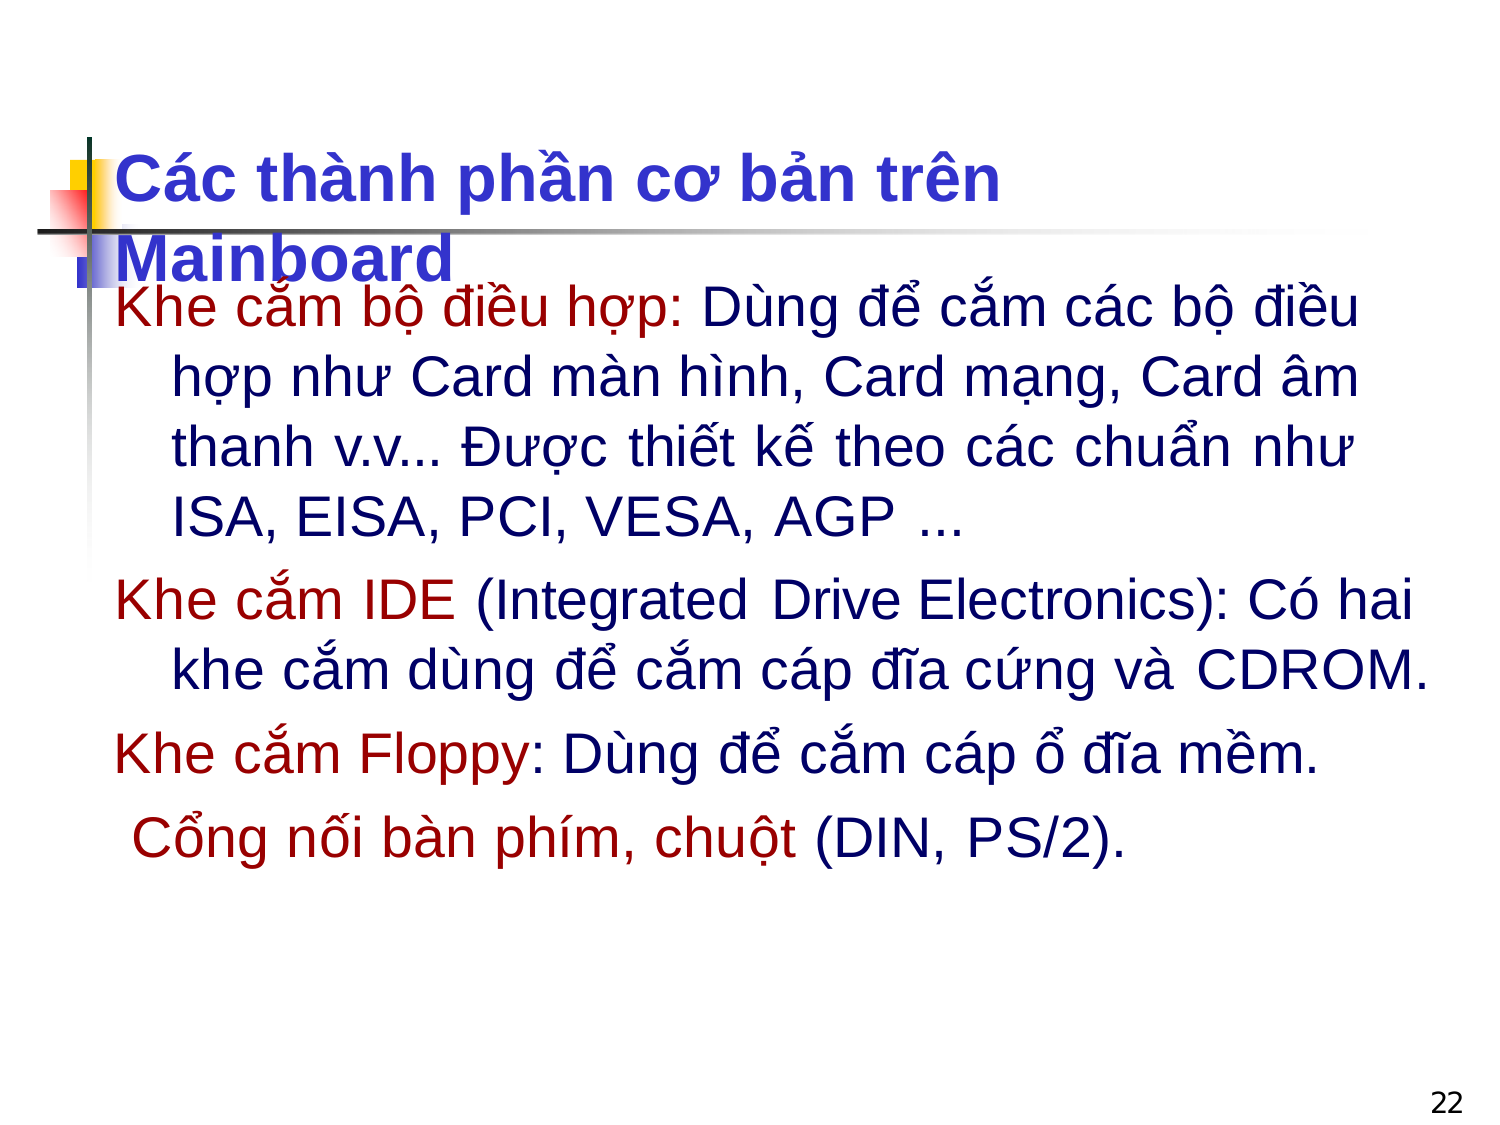

# Các thành phần cơ bản trên Mainboard
Khe cắm bộ điều hợp: Dùng để cắm các bộ điều  hợp như Card màn hình, Card mạng, Card âm  thanh v.v... Được thiết kế theo các chuẩn như  ISA, EISA, PCI, VESA, AGP ...
Khe cắm IDE (Integrated	Drive Electronics): Có hai  khe cắm dùng để cắm cáp đĩa cứng và CDROM.
Khe cắm Floppy: Dùng để cắm cáp ổ đĩa mềm.  Cổng nối bàn phím, chuột (DIN, PS/2).
22